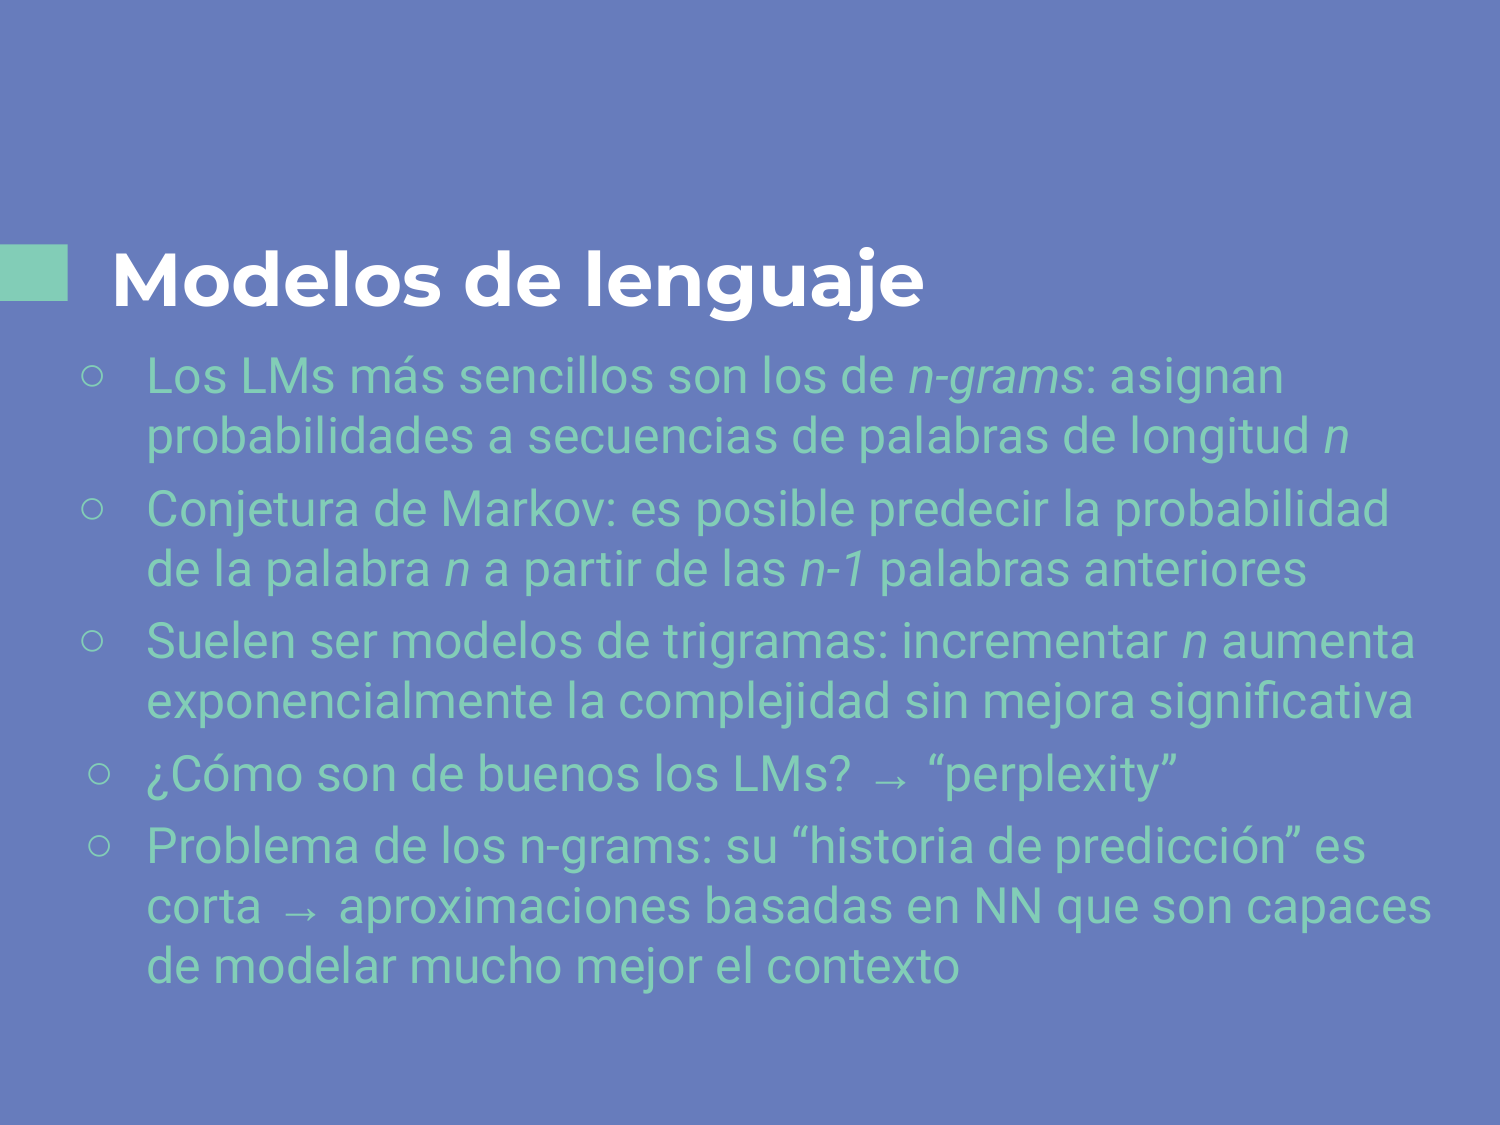

# Modelos de lenguaje
Los LMs más sencillos son los de n-grams: asignan probabilidades a secuencias de palabras de longitud n
Conjetura de Markov: es posible predecir la probabilidad de la palabra n a partir de las n-1 palabras anteriores
Suelen ser modelos de trigramas: incrementar n aumenta exponencialmente la complejidad sin mejora significativa
¿Cómo son de buenos los LMs? → “perplexity”
Problema de los n-grams: su “historia de predicción” es corta → aproximaciones basadas en NN que son capaces de modelar mucho mejor el contexto